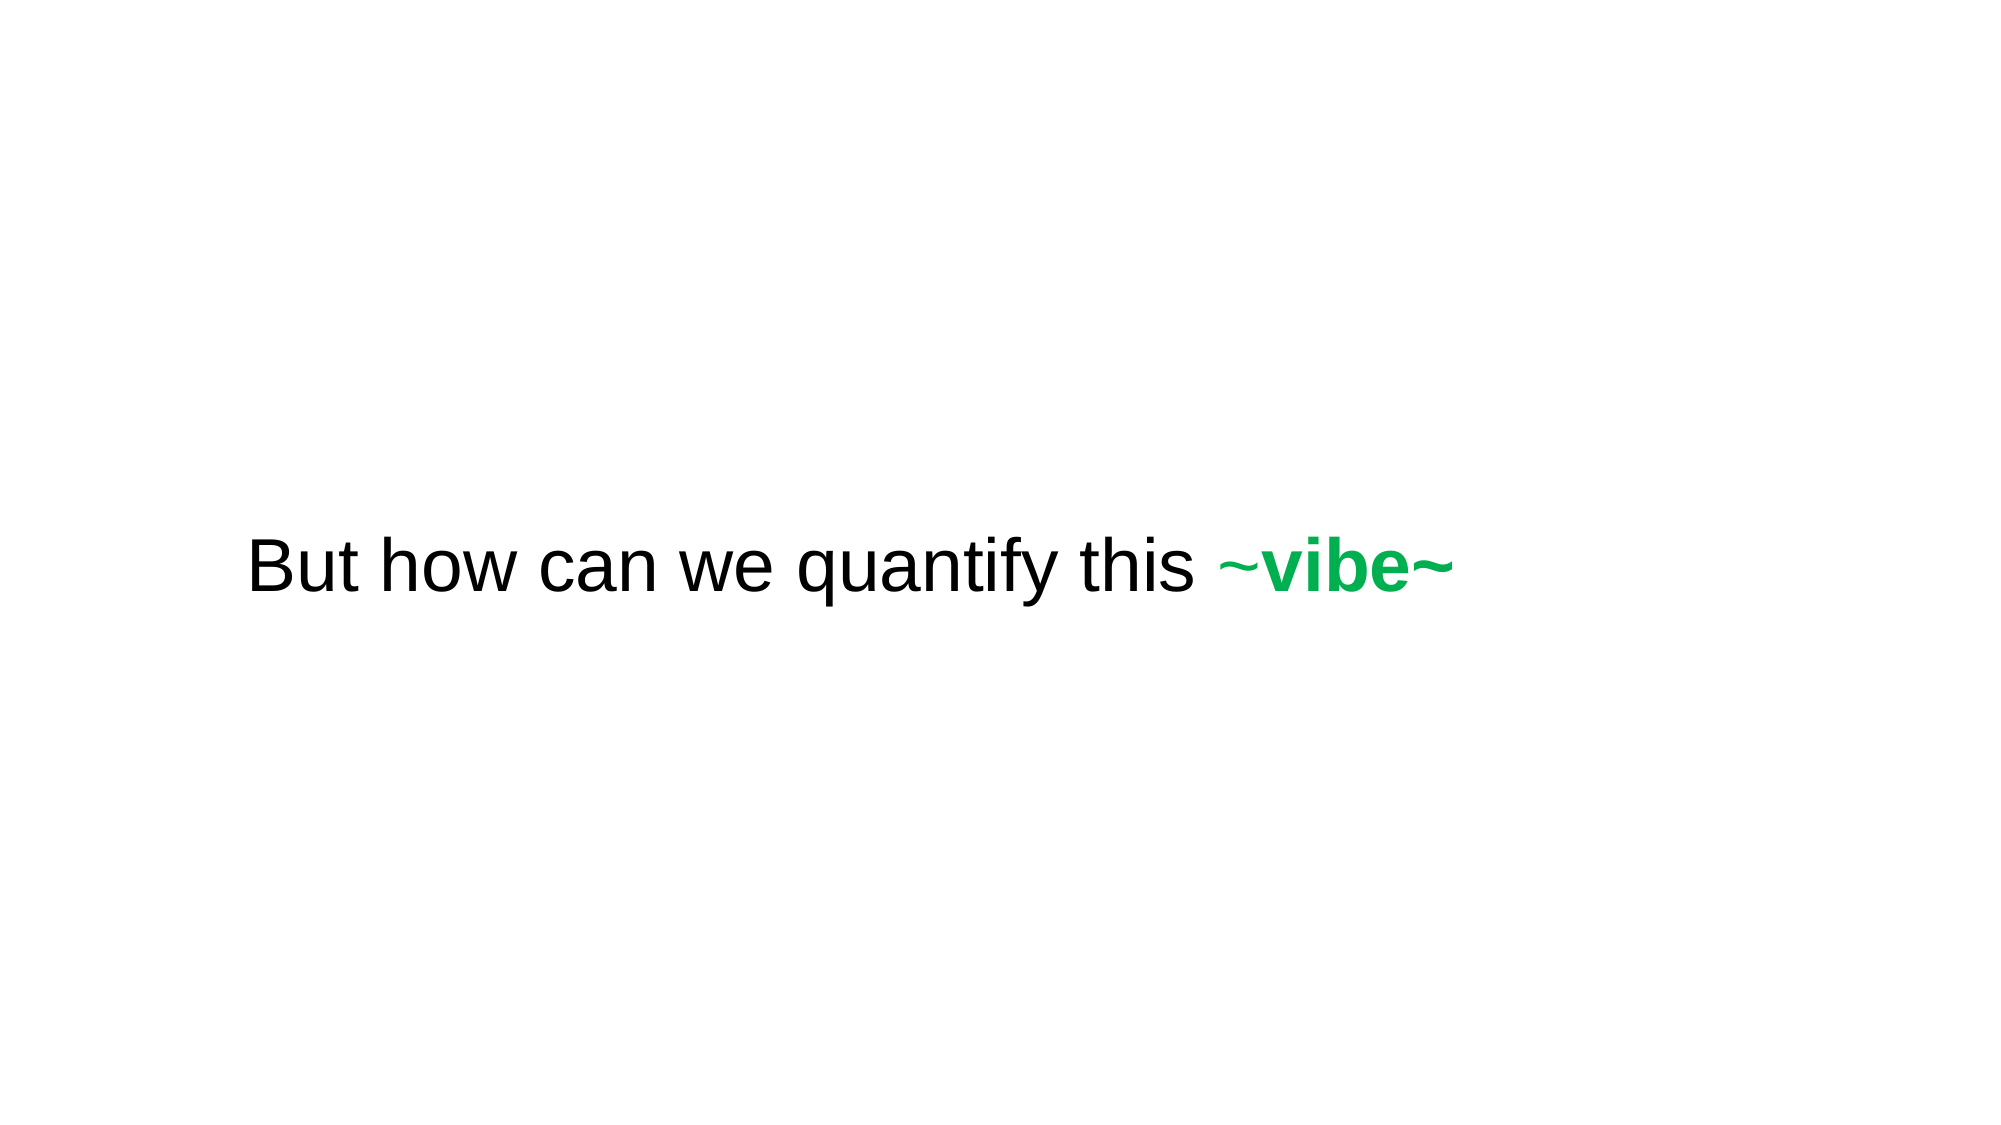

But how can we quantify this ~vibe~